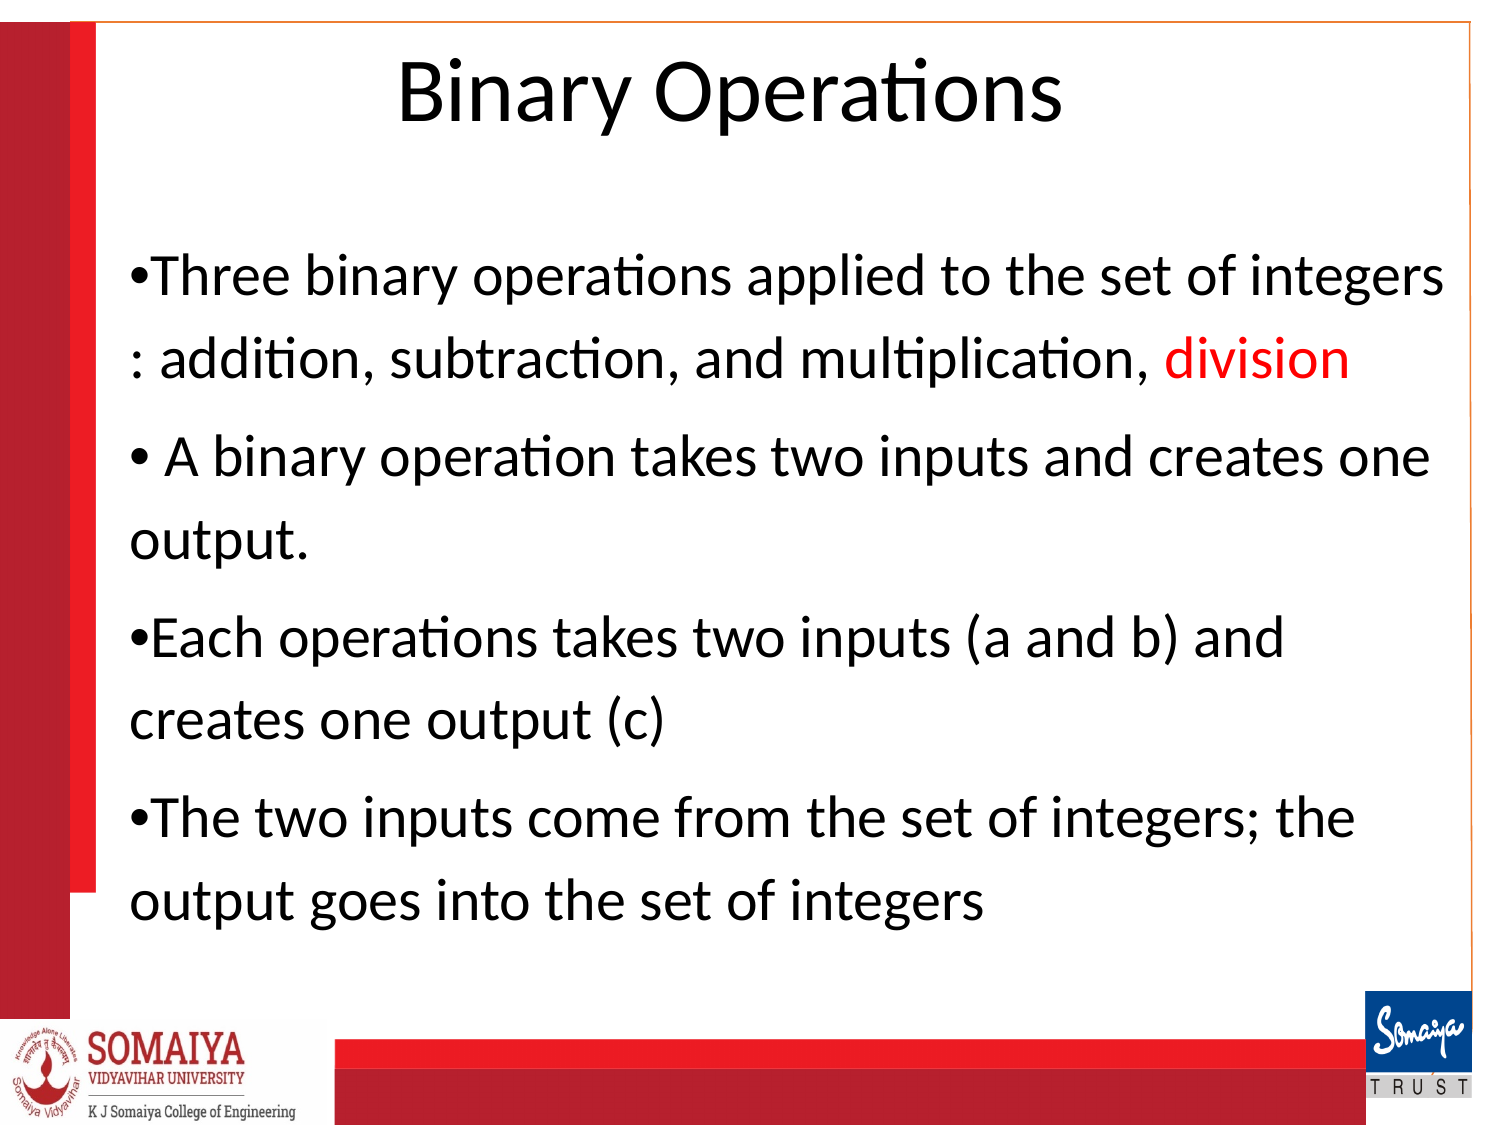

# Binary Operations
•Three binary operations applied to the set of integers : addition, subtraction, and multiplication, division
• A binary operation takes two inputs and creates one output.
•Each operations takes two inputs (a and b) and creates one output (c)
•The two inputs come from the set of integers; the output goes into the set of integers